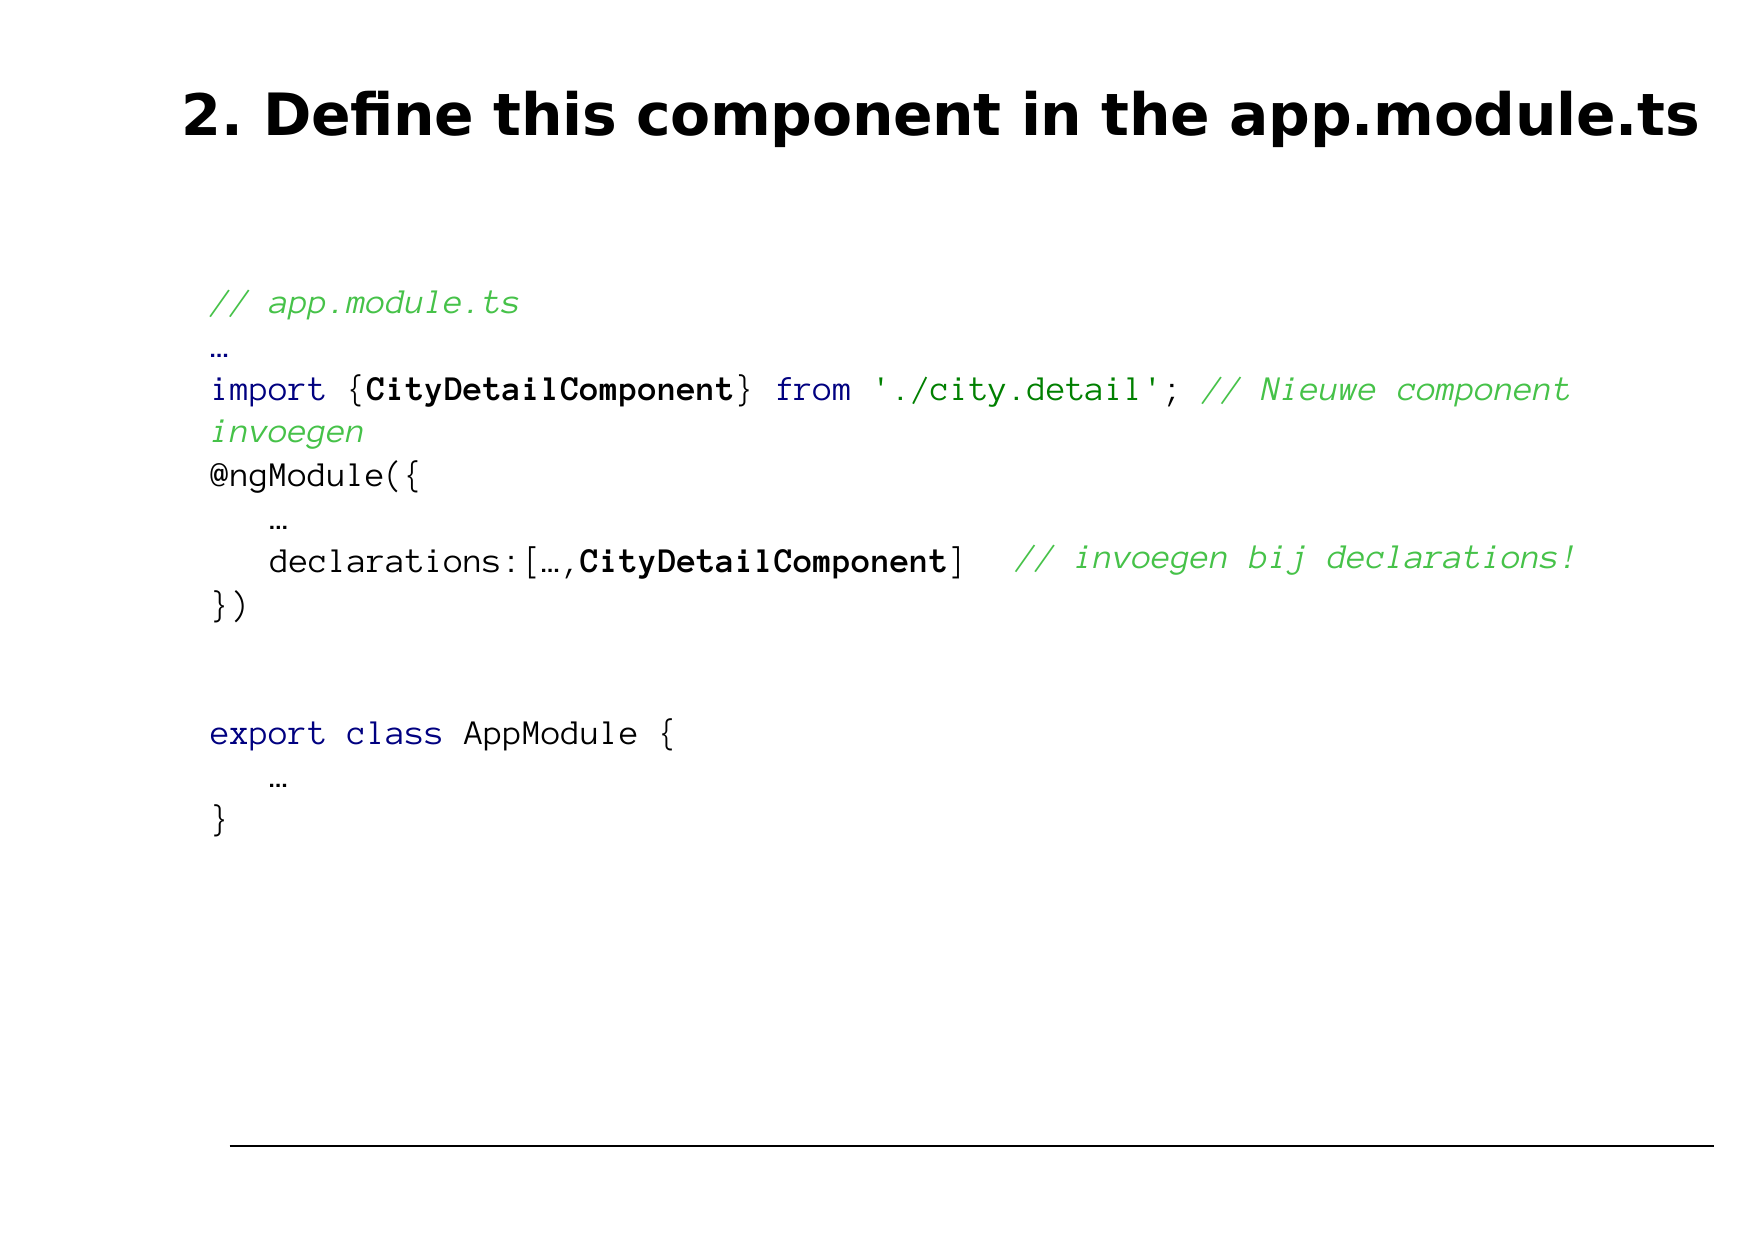

# 2. Define this component in the app.module.ts
//  app.module.ts
…
import  {CityDetailComponent}  from  './city.detail';  //  Nieuwe  component  invoegen
@ngModule({
…
declarations:[…,CityDetailComponent]
})

// invoegen  bij  declarations!
export  class  AppModule  {
…
}